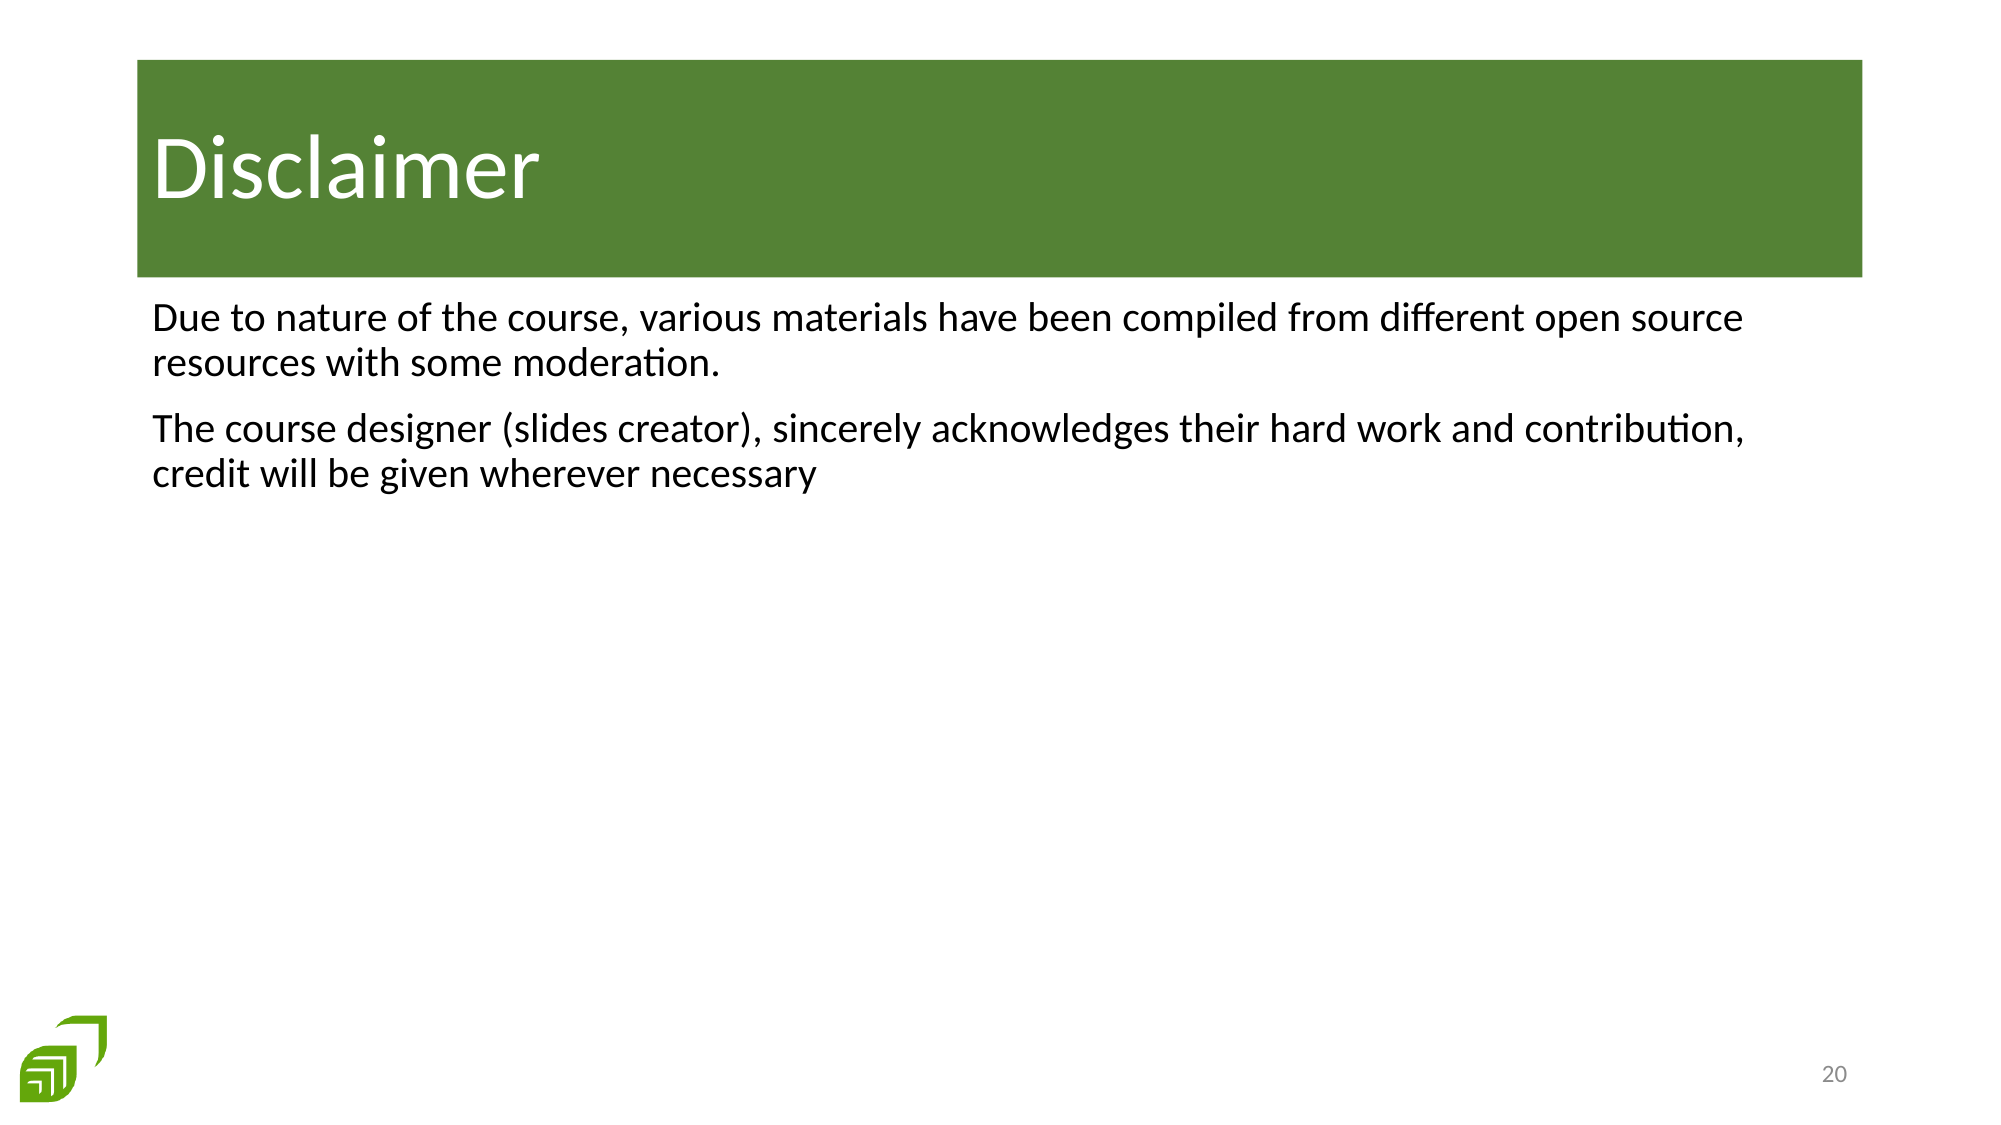

# Disclaimer
Due to nature of the course, various materials have been compiled from different open source resources with some moderation.
The course designer (slides creator), sincerely acknowledges their hard work and contribution, credit will be given wherever necessary
20